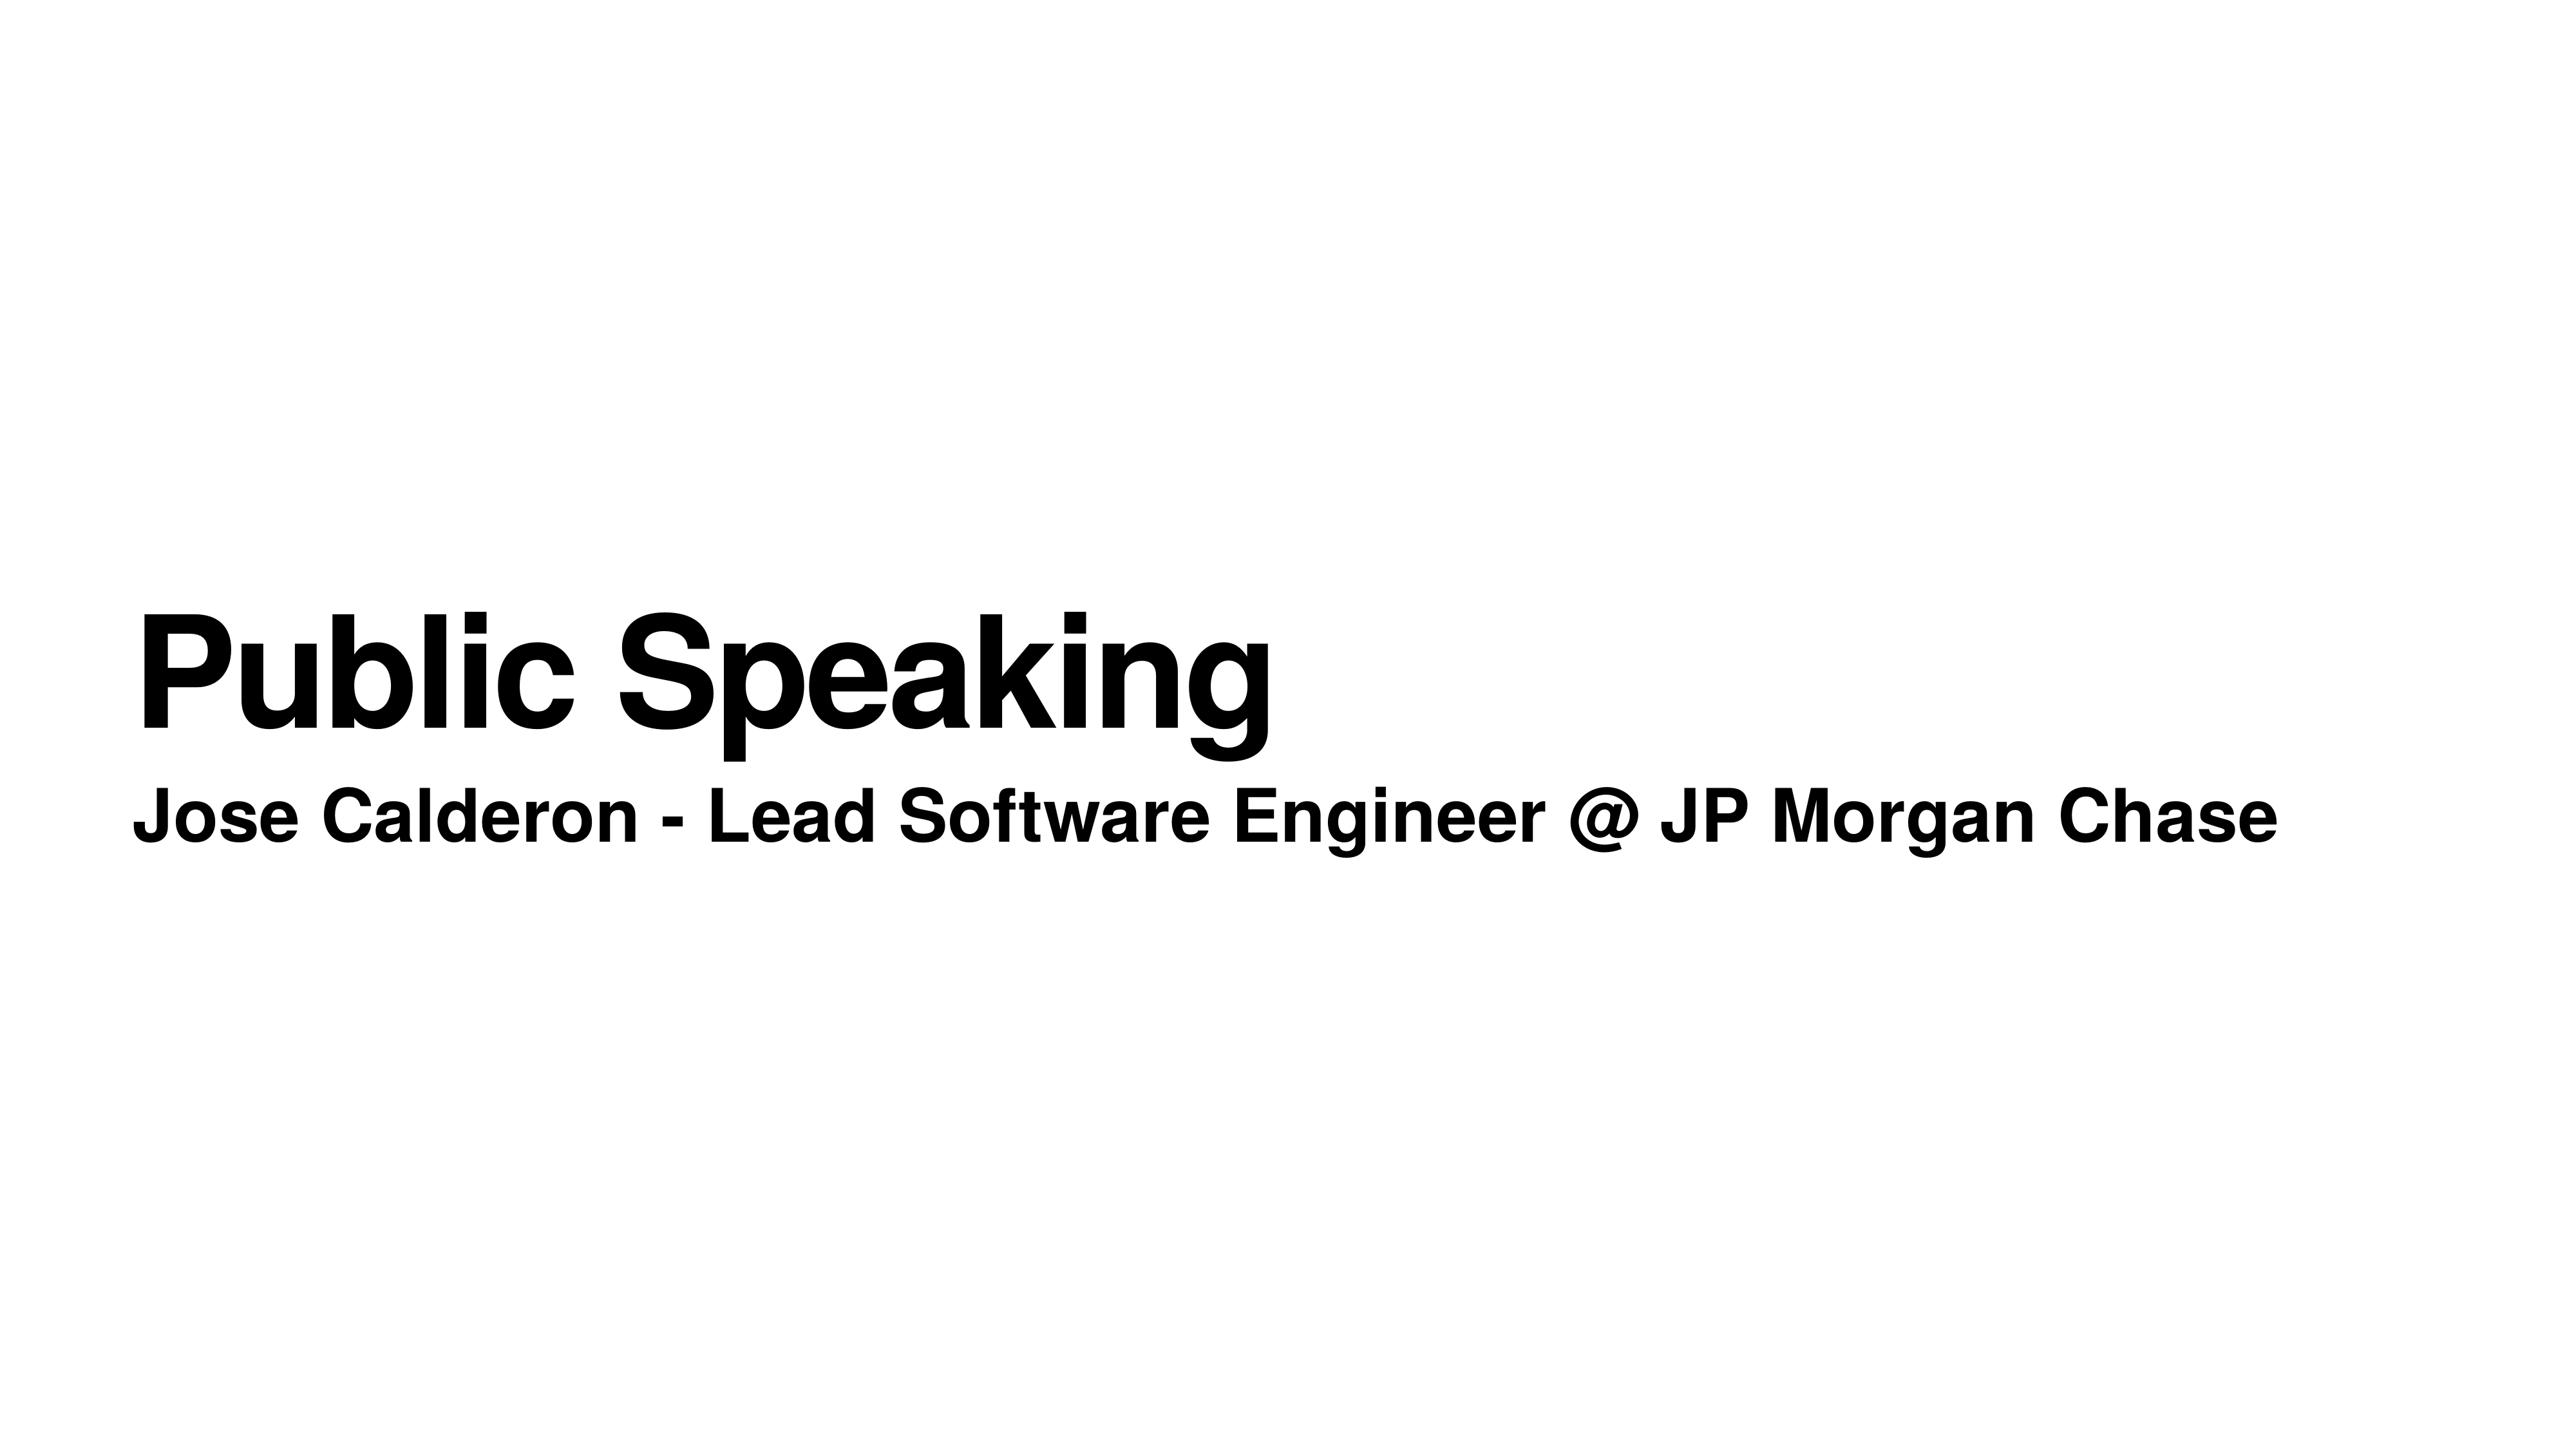

# Public Speaking
Jose Calderon - Lead Software Engineer @ JP Morgan Chase